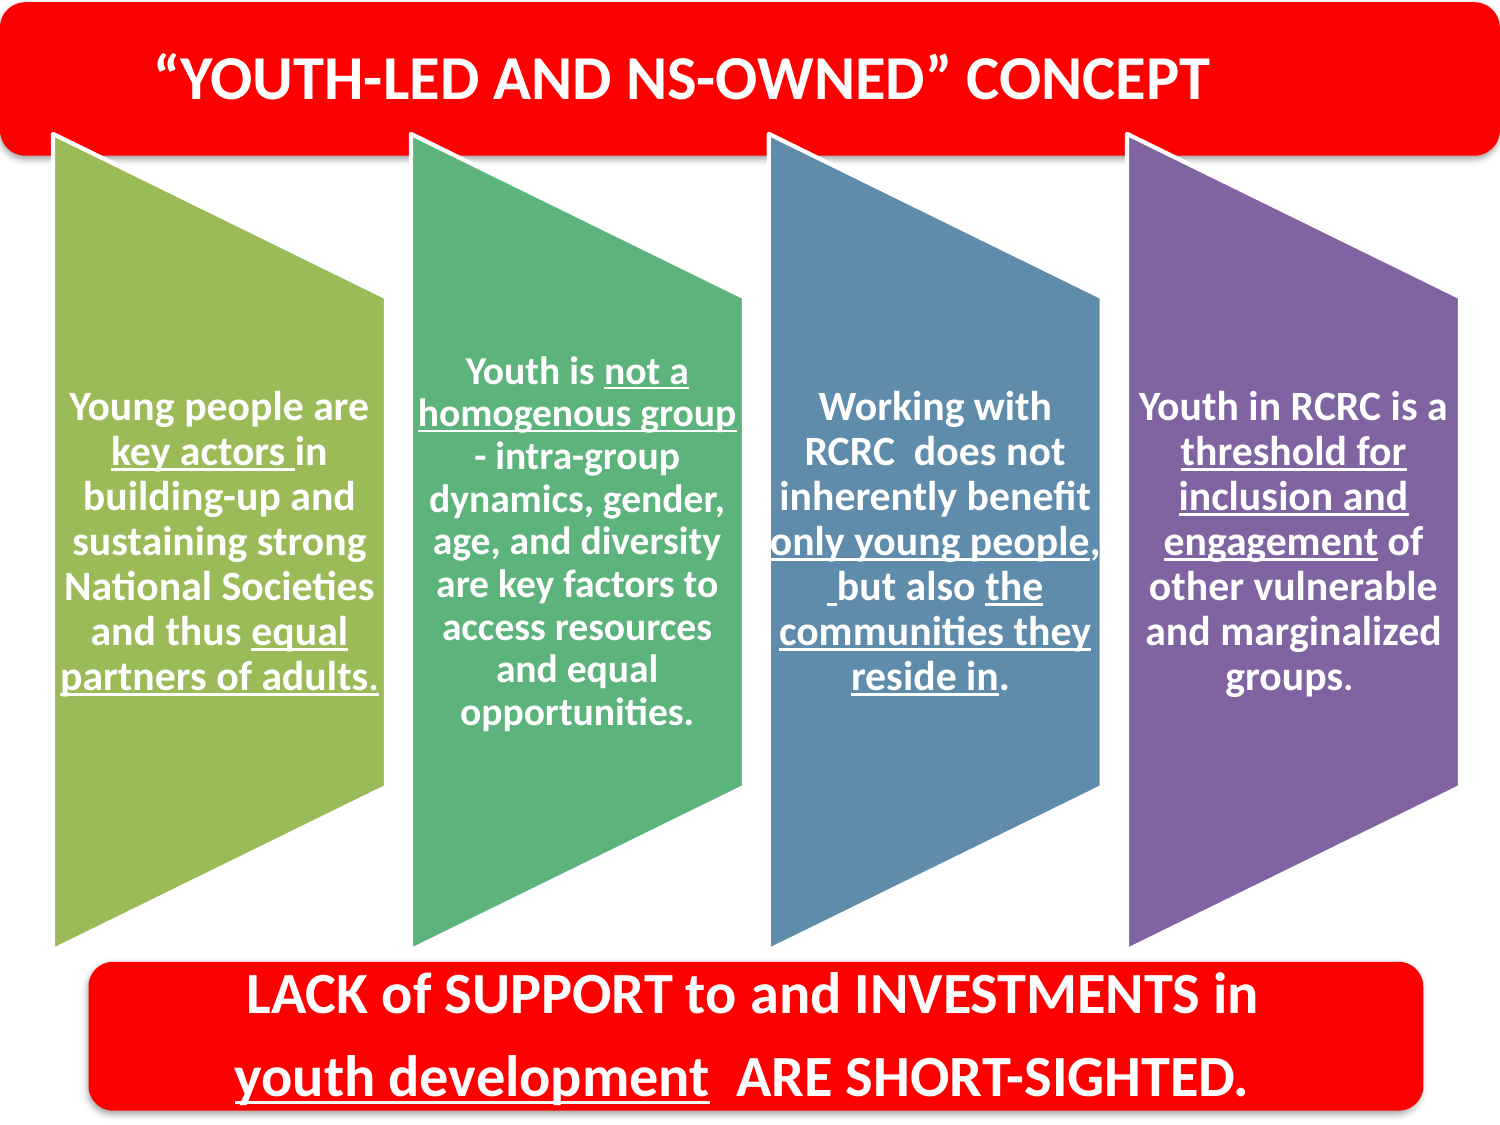

“Youth-led and NS-owned” concept
Young people are key actors in building-up and sustaining strong National Societies and thus equal partners of adults.
Youth is not a homogenous group - intra-group dynamics, gender, age, and diversity are key factors to access resources and equal opportunities.
Working with RCRC  does not inherently benefit only young people,  but also the communities they reside in.
Youth in RCRC is a threshold for inclusion and engagement of other vulnerable and marginalized groups.
LACK of SUPPORT to and INVESTMENTS in
youth development  ARE SHORT-SIGHTED.